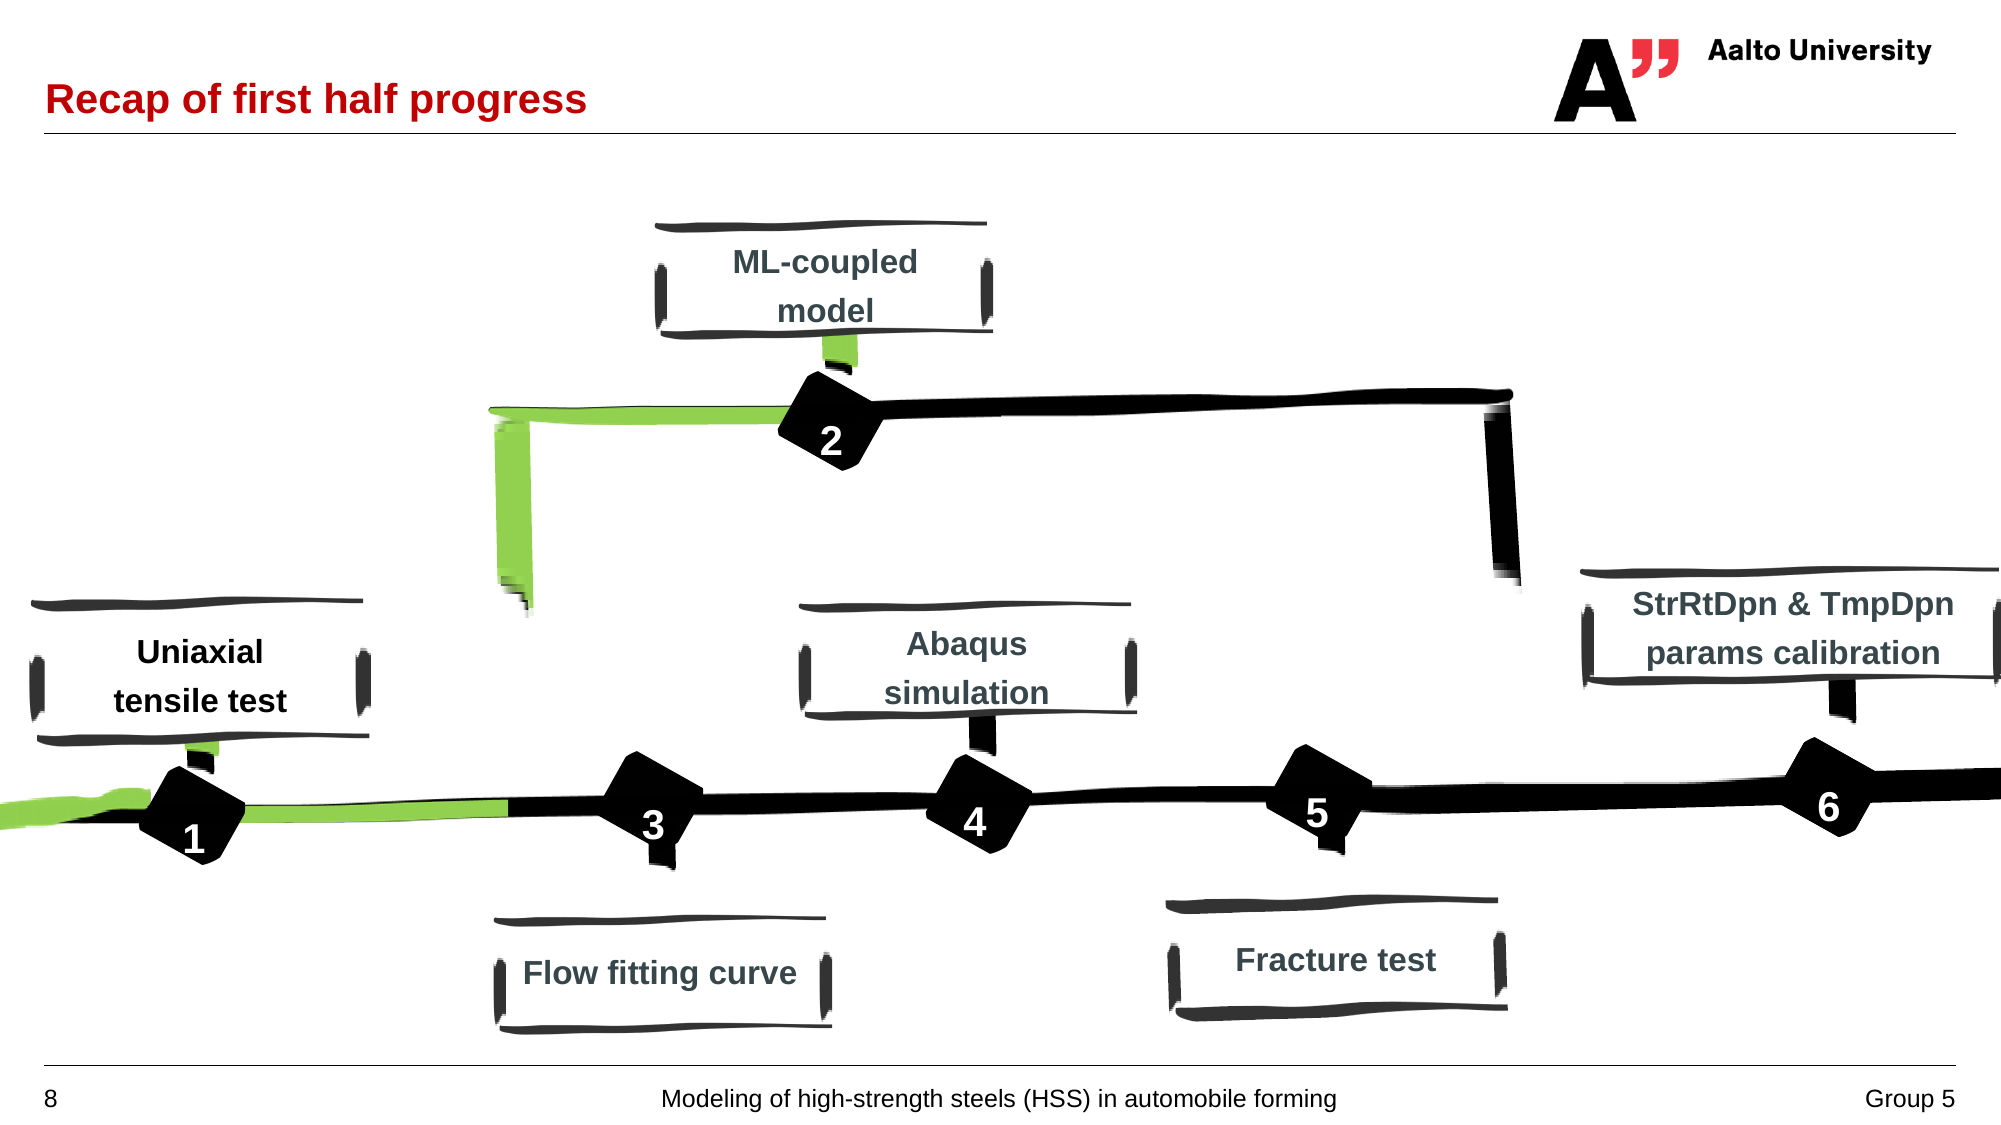

# Recap of first half progress

ML-coupled model

2

StrRtDpn & TmpDpn params calibration

Abaqus simulation
Uniaxial tensile test

6

6

5

4

3

1

Fracture test
Flow fitting curve